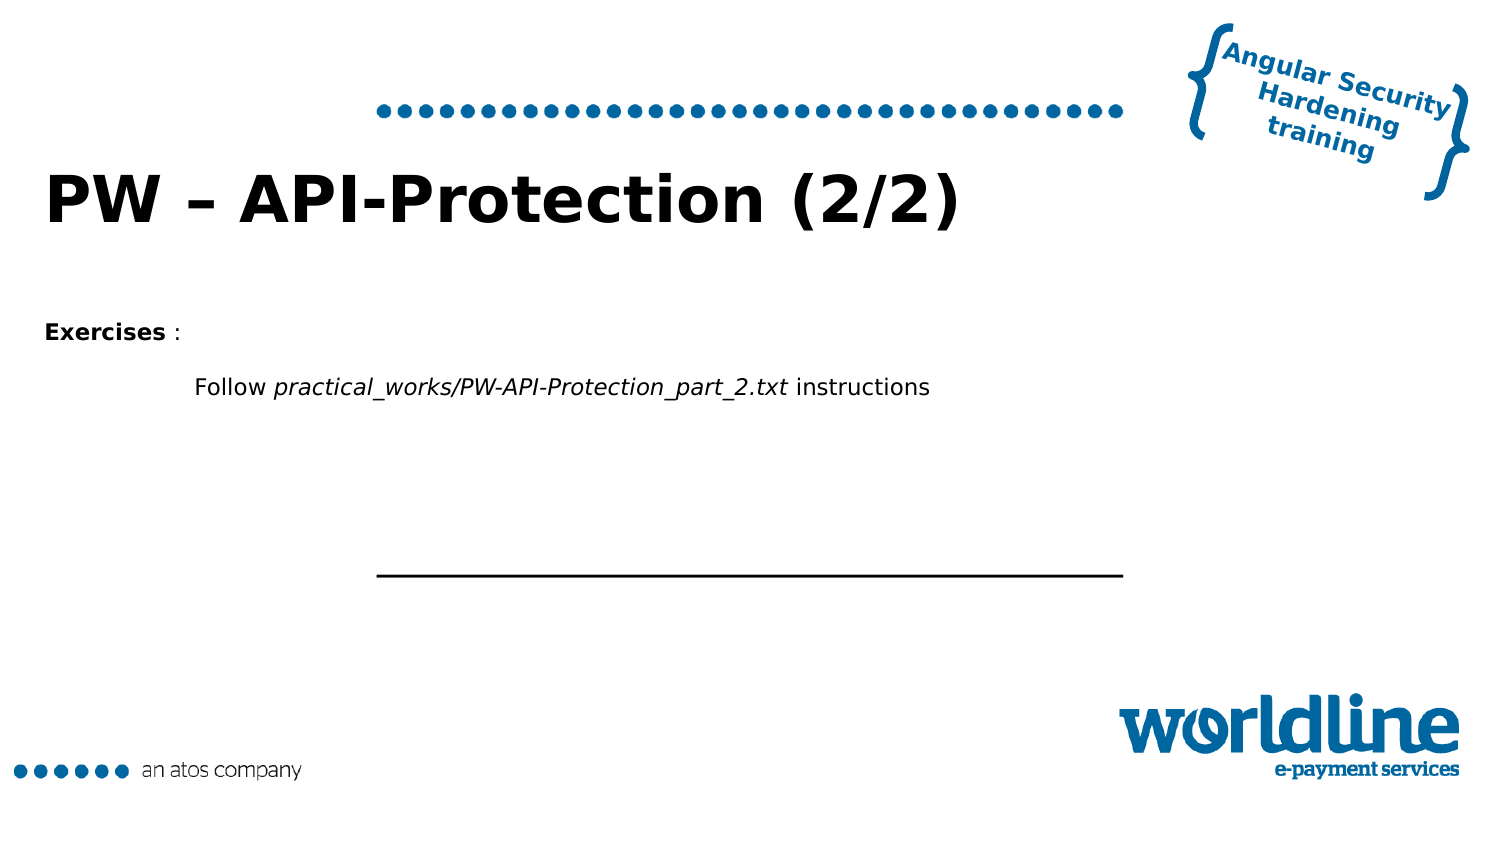

# PW – API-Protection (2/2) Exercises : Follow practical_works/PW-API-Protection_part_2.txt instructions